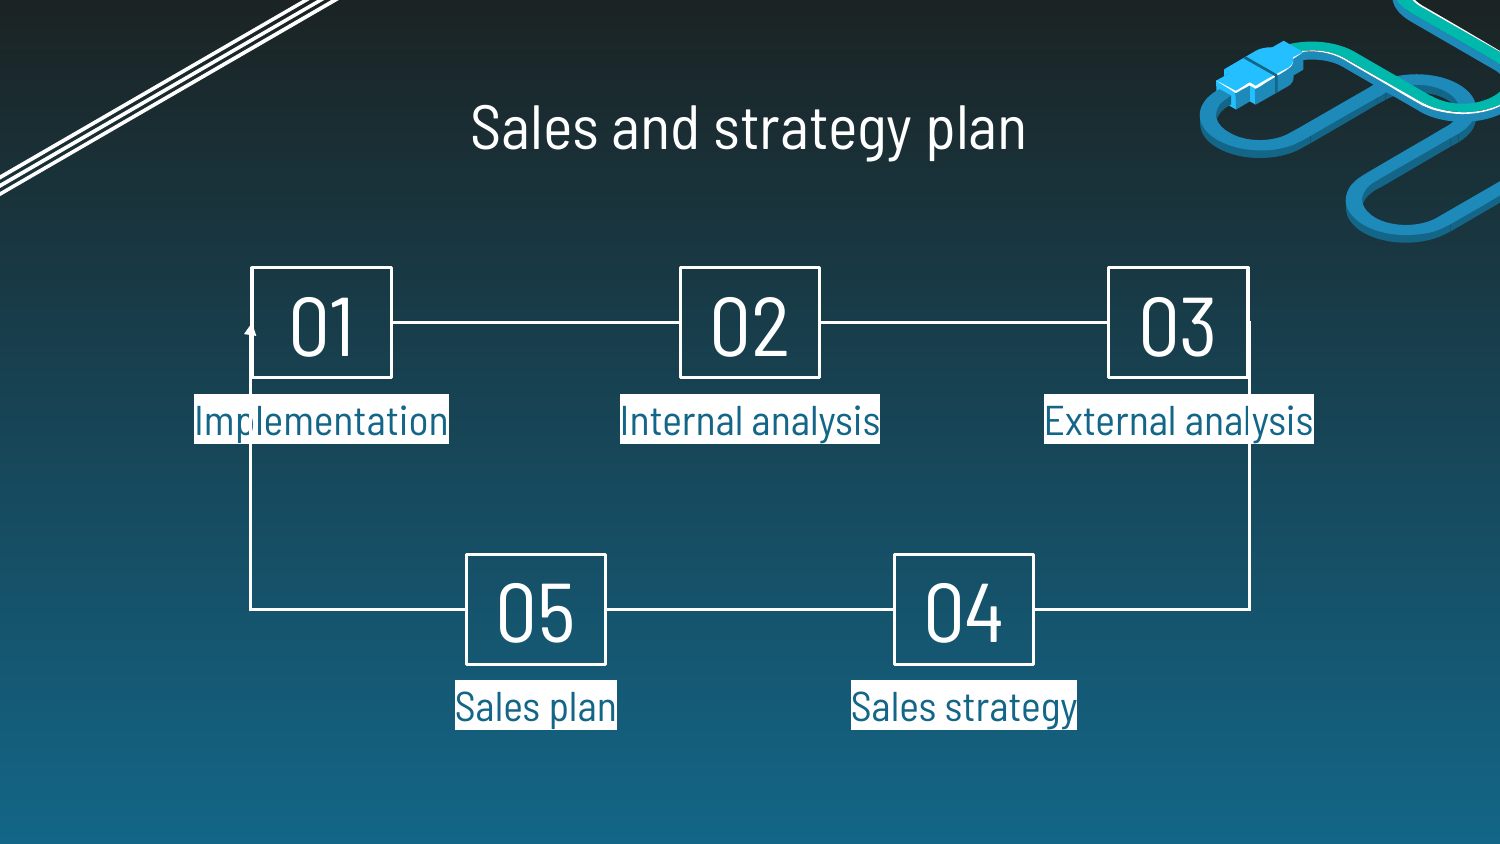

# Sales and strategy plan
01
02
03
Implementation
External analysis
Internal analysis
05
04
Sales plan
Sales strategy